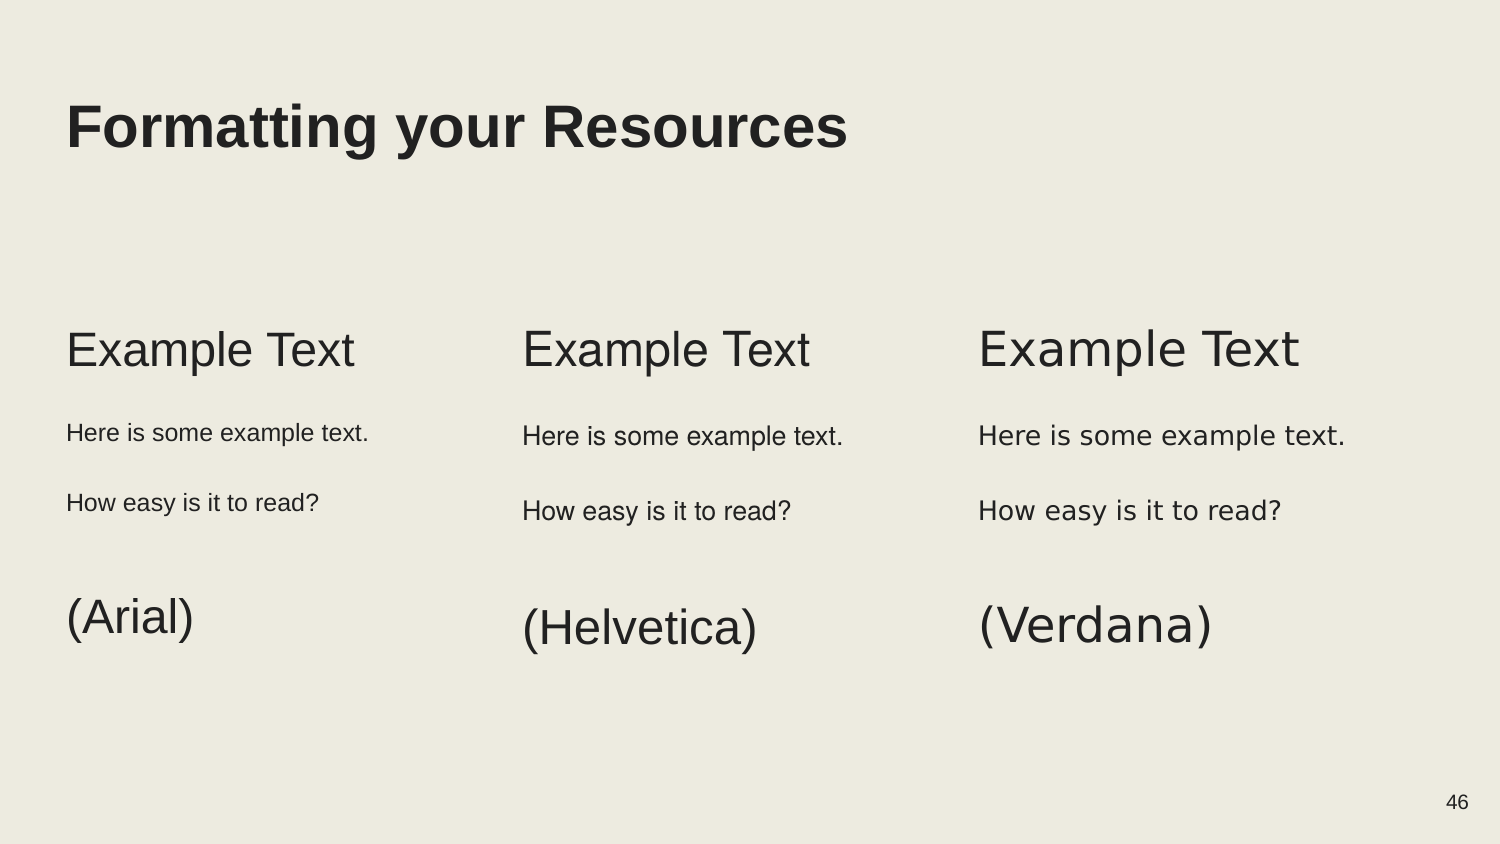

# Formatting your Resources
Example Text
Here is some example text.
How easy is it to read?
(Arial)

Example Text
Here is some example text.
How easy is it to read?
(Helvetica)

Example Text
Here is some example text.
How easy is it to read?
(Verdana)
46